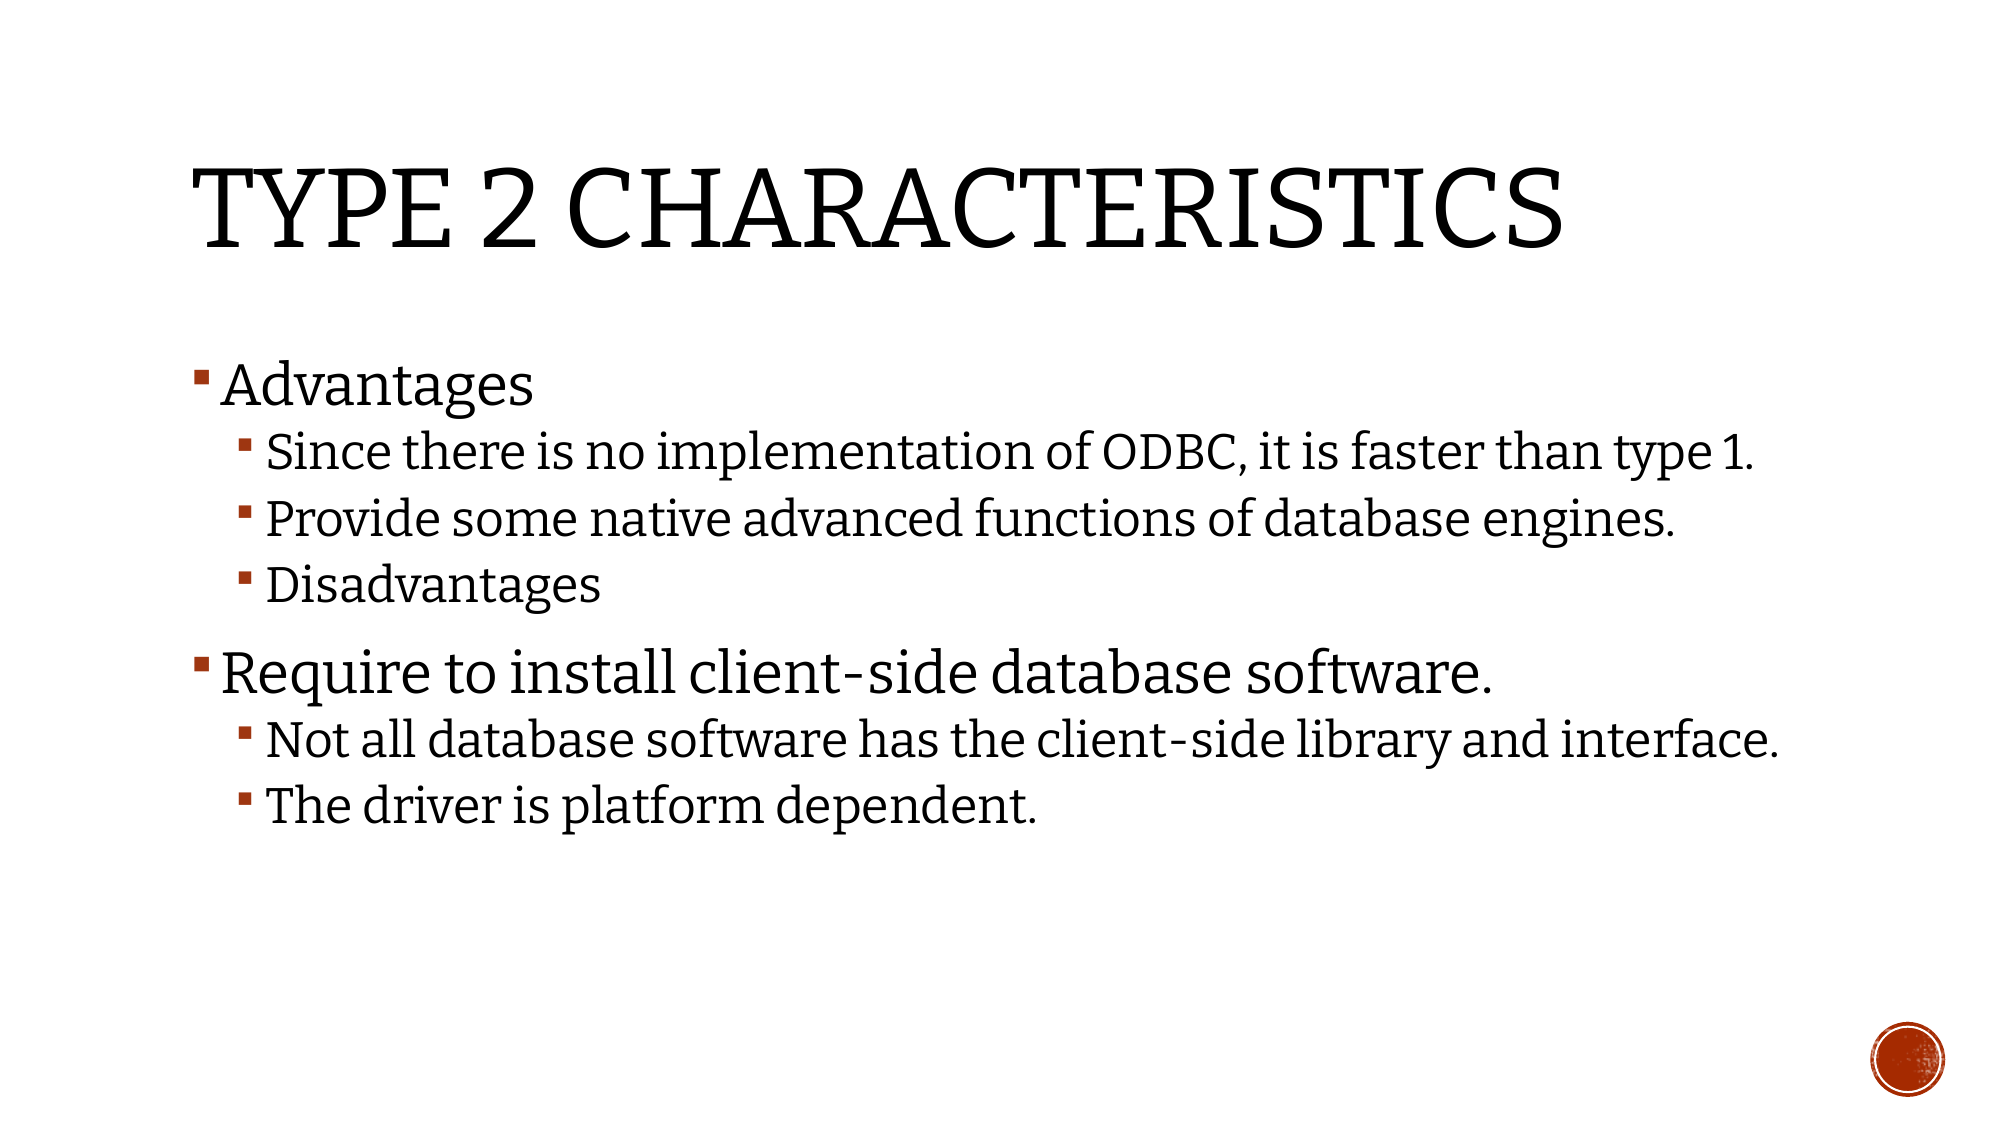

# Type 2 Characteristics
Advantages
Since there is no implementation of ODBC, it is faster than type 1.
Provide some native advanced functions of database engines.
Disadvantages
Require to install client-side database software.
Not all database software has the client-side library and interface.
The driver is platform dependent.